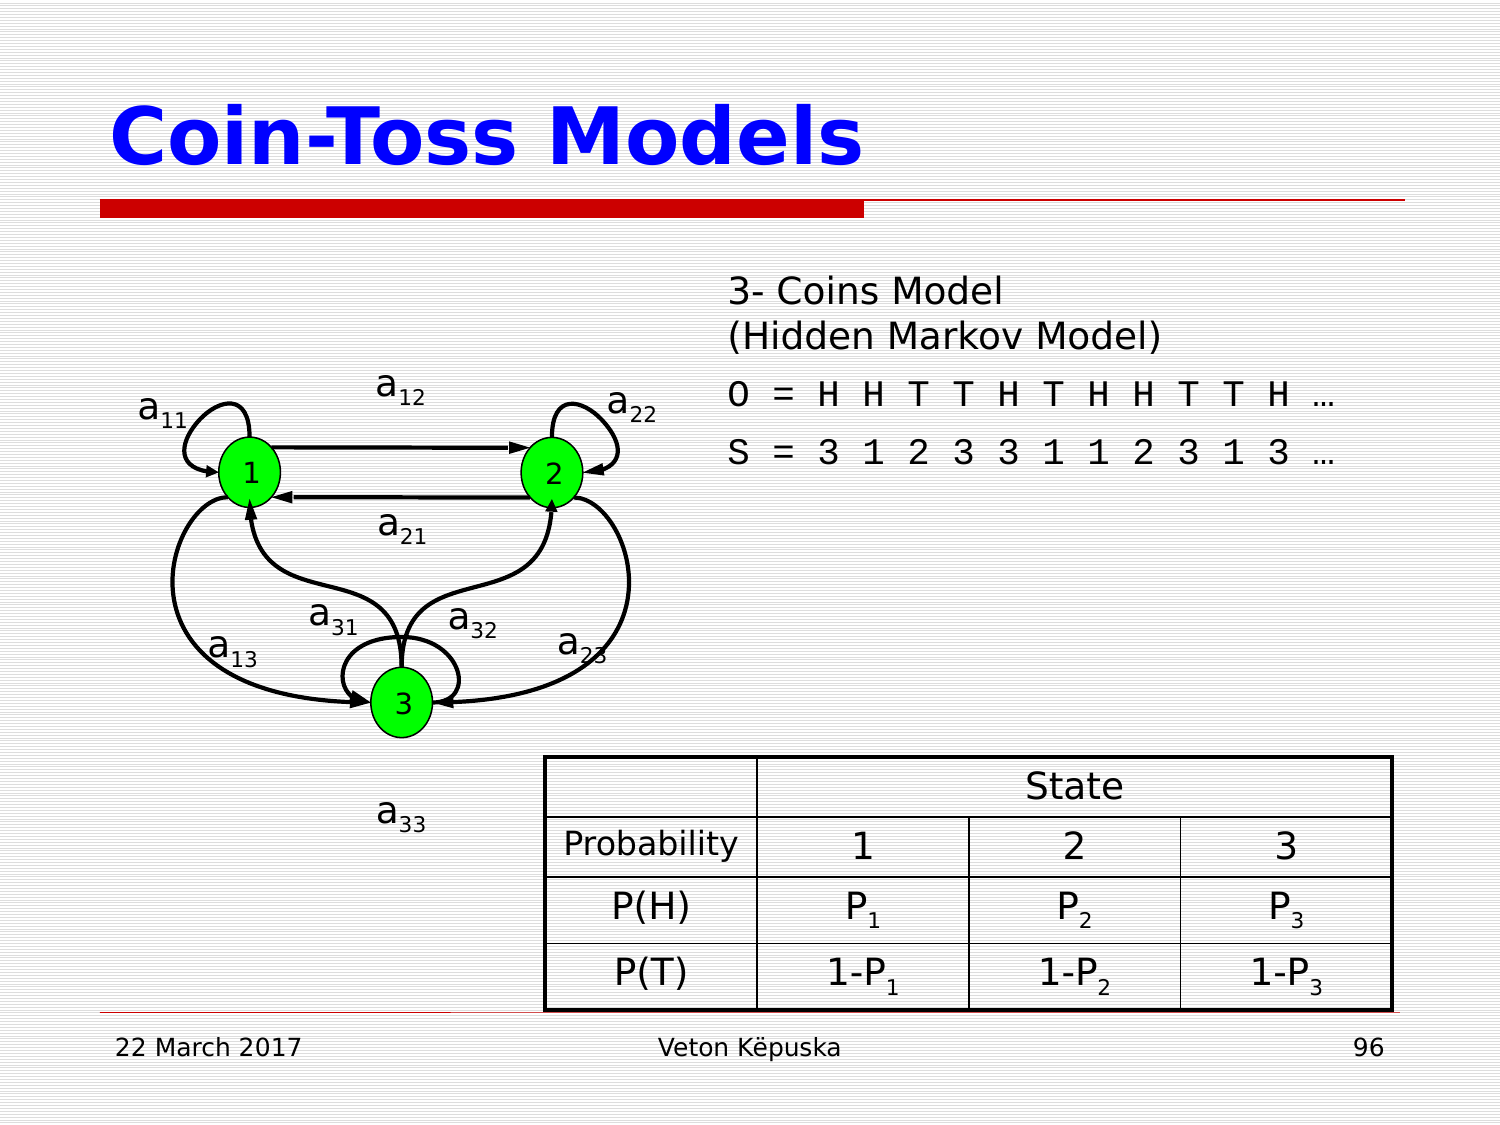

# Coin-Toss Models

3- Coins Model
(Hidden Markov Model)
O = H H T T H T H H T T H …
S = 3 1 2 3 3 1 1 2 3 1 3 …
a12
a22
a11
1
2
a21
a31
a32
a23
a13
3
|  | State |  |  |
| --- | --- | --- | --- |
| Probability | 1 | 2 | 3 |
| P(H) | P1 | P2 | P3 |
| P(T) | 1-P1 | 1-P2 | 1-P3 |
a33
22 March 2017
Veton Këpuska
96